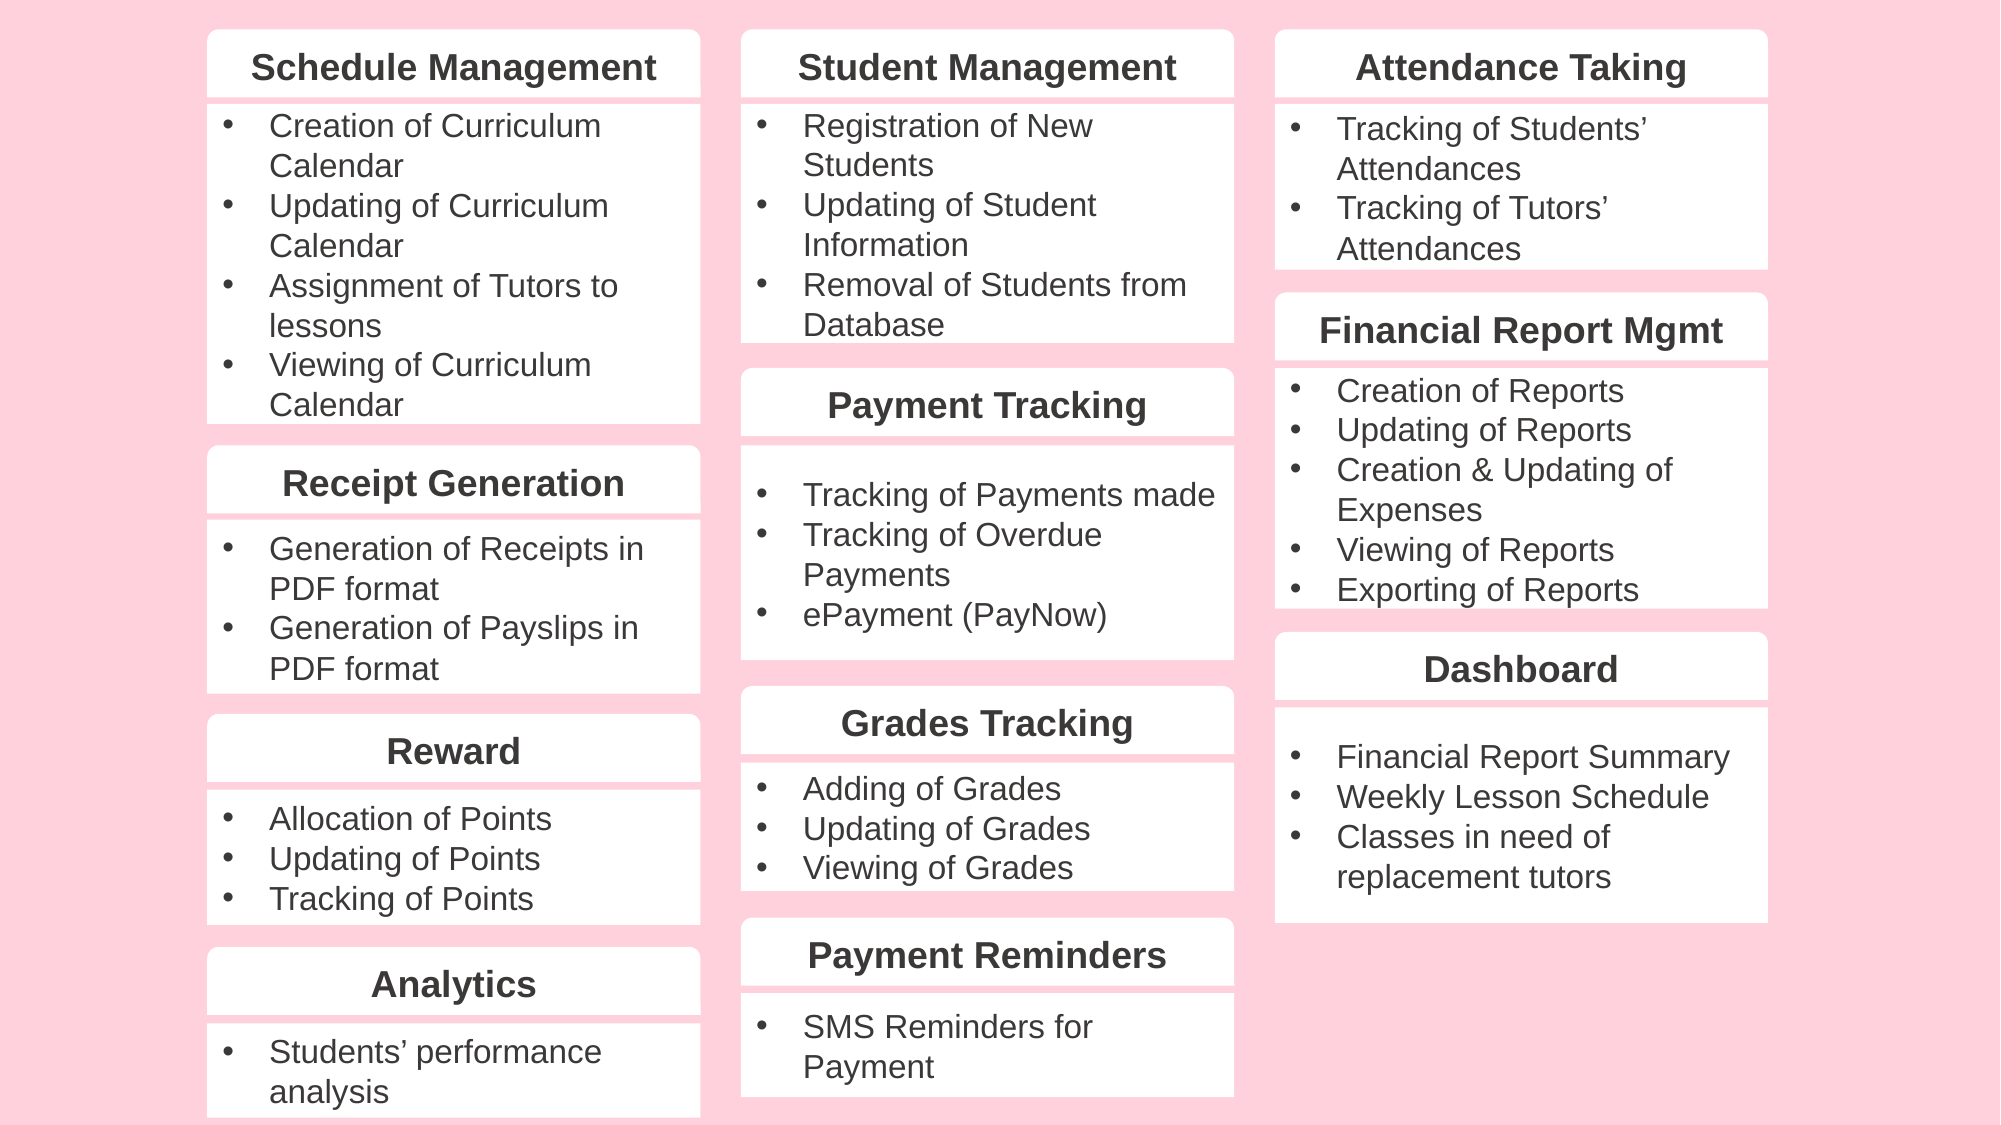

Schedule Management
Student Management
Attendance Taking
Creation of Curriculum Calendar
Updating of Curriculum Calendar
Assignment of Tutors to lessons
Viewing of Curriculum Calendar
Registration of New Students
Updating of Student Information
Removal of Students from Database
Tracking of Students’ Attendances
Tracking of Tutors’ Attendances
Financial Report Mgmt
Payment Tracking
Creation of Reports
Updating of Reports
Creation & Updating of Expenses
Viewing of Reports
Exporting of Reports
Receipt Generation
Tracking of Payments made
Tracking of Overdue Payments
ePayment (PayNow)
Generation of Receipts in PDF format
Generation of Payslips in PDF format
Dashboard
Grades Tracking
Financial Report Summary
Weekly Lesson Schedule
Classes in need of replacement tutors
Reward
Adding of Grades
Updating of Grades
Viewing of Grades
Allocation of Points
Updating of Points
Tracking of Points
Payment Reminders
Analytics
SMS Reminders for Payment
Students’ performance analysis